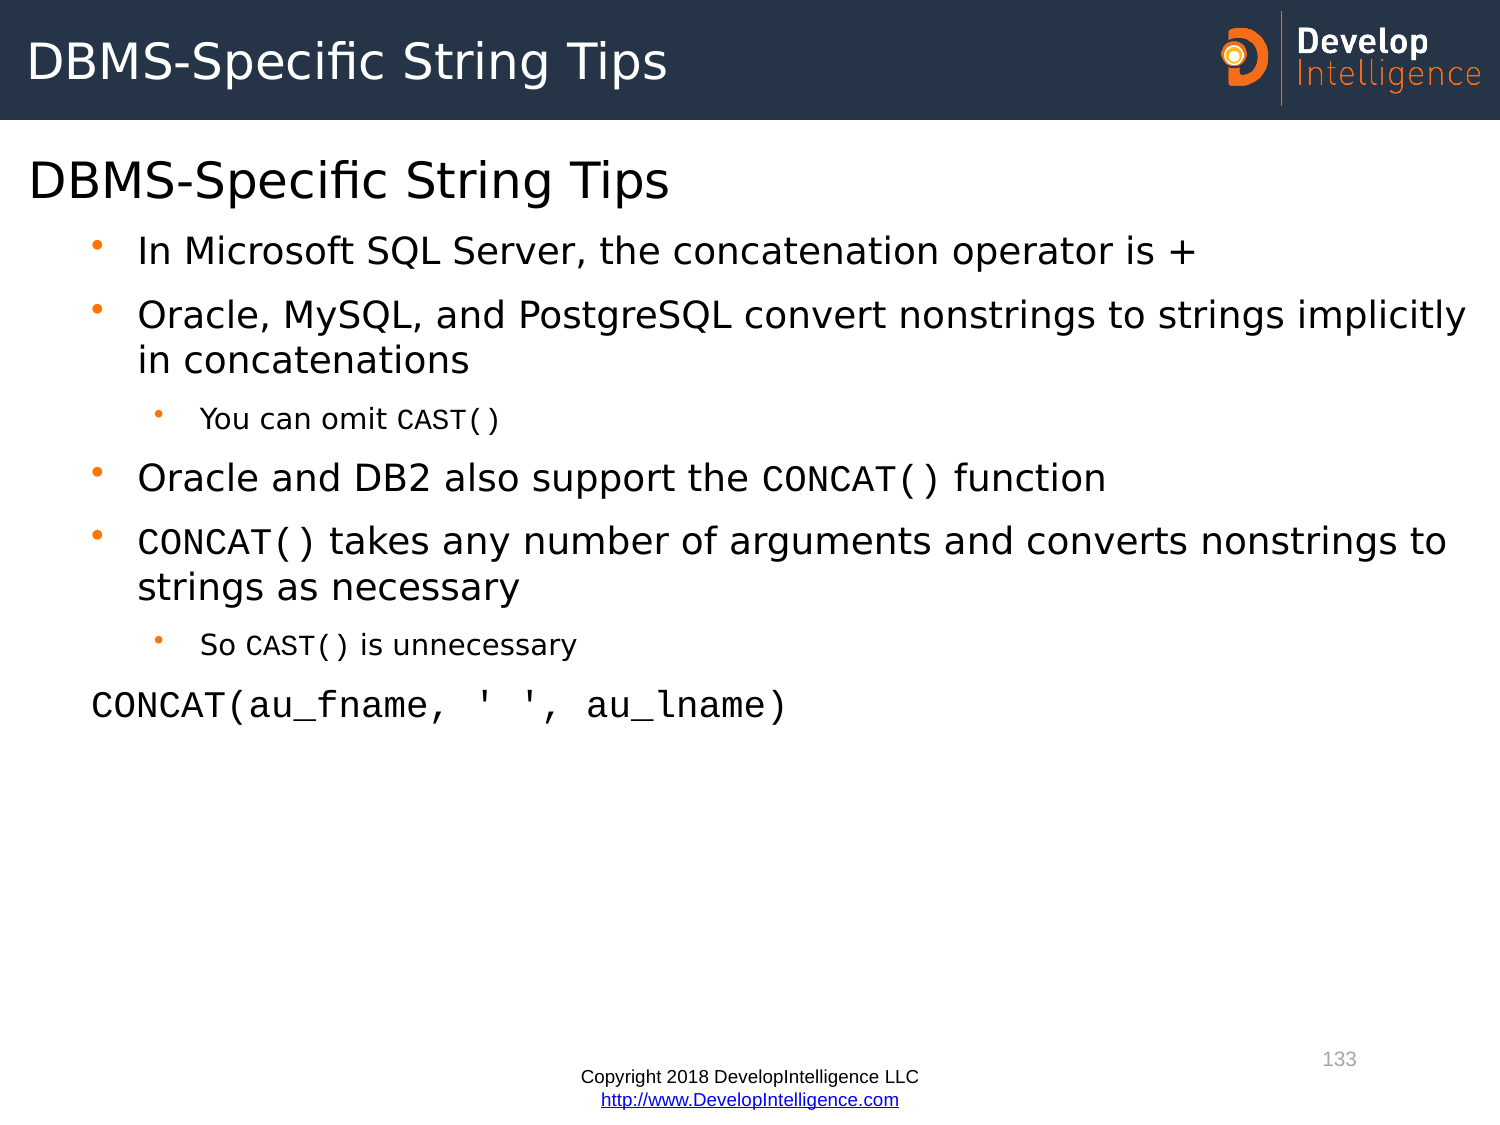

# DBMS-Specific String Tips
DBMS-Specific String Tips
In Microsoft SQL Server, the concatenation operator is +
Oracle, MySQL, and PostgreSQL convert nonstrings to strings implicitly in concatenations
You can omit CAST()
Oracle and DB2 also support the CONCAT() function
CONCAT() takes any number of arguments and converts nonstrings to strings as necessary
So CAST() is unnecessary
CONCAT(au_fname, ' ', au_lname)

133